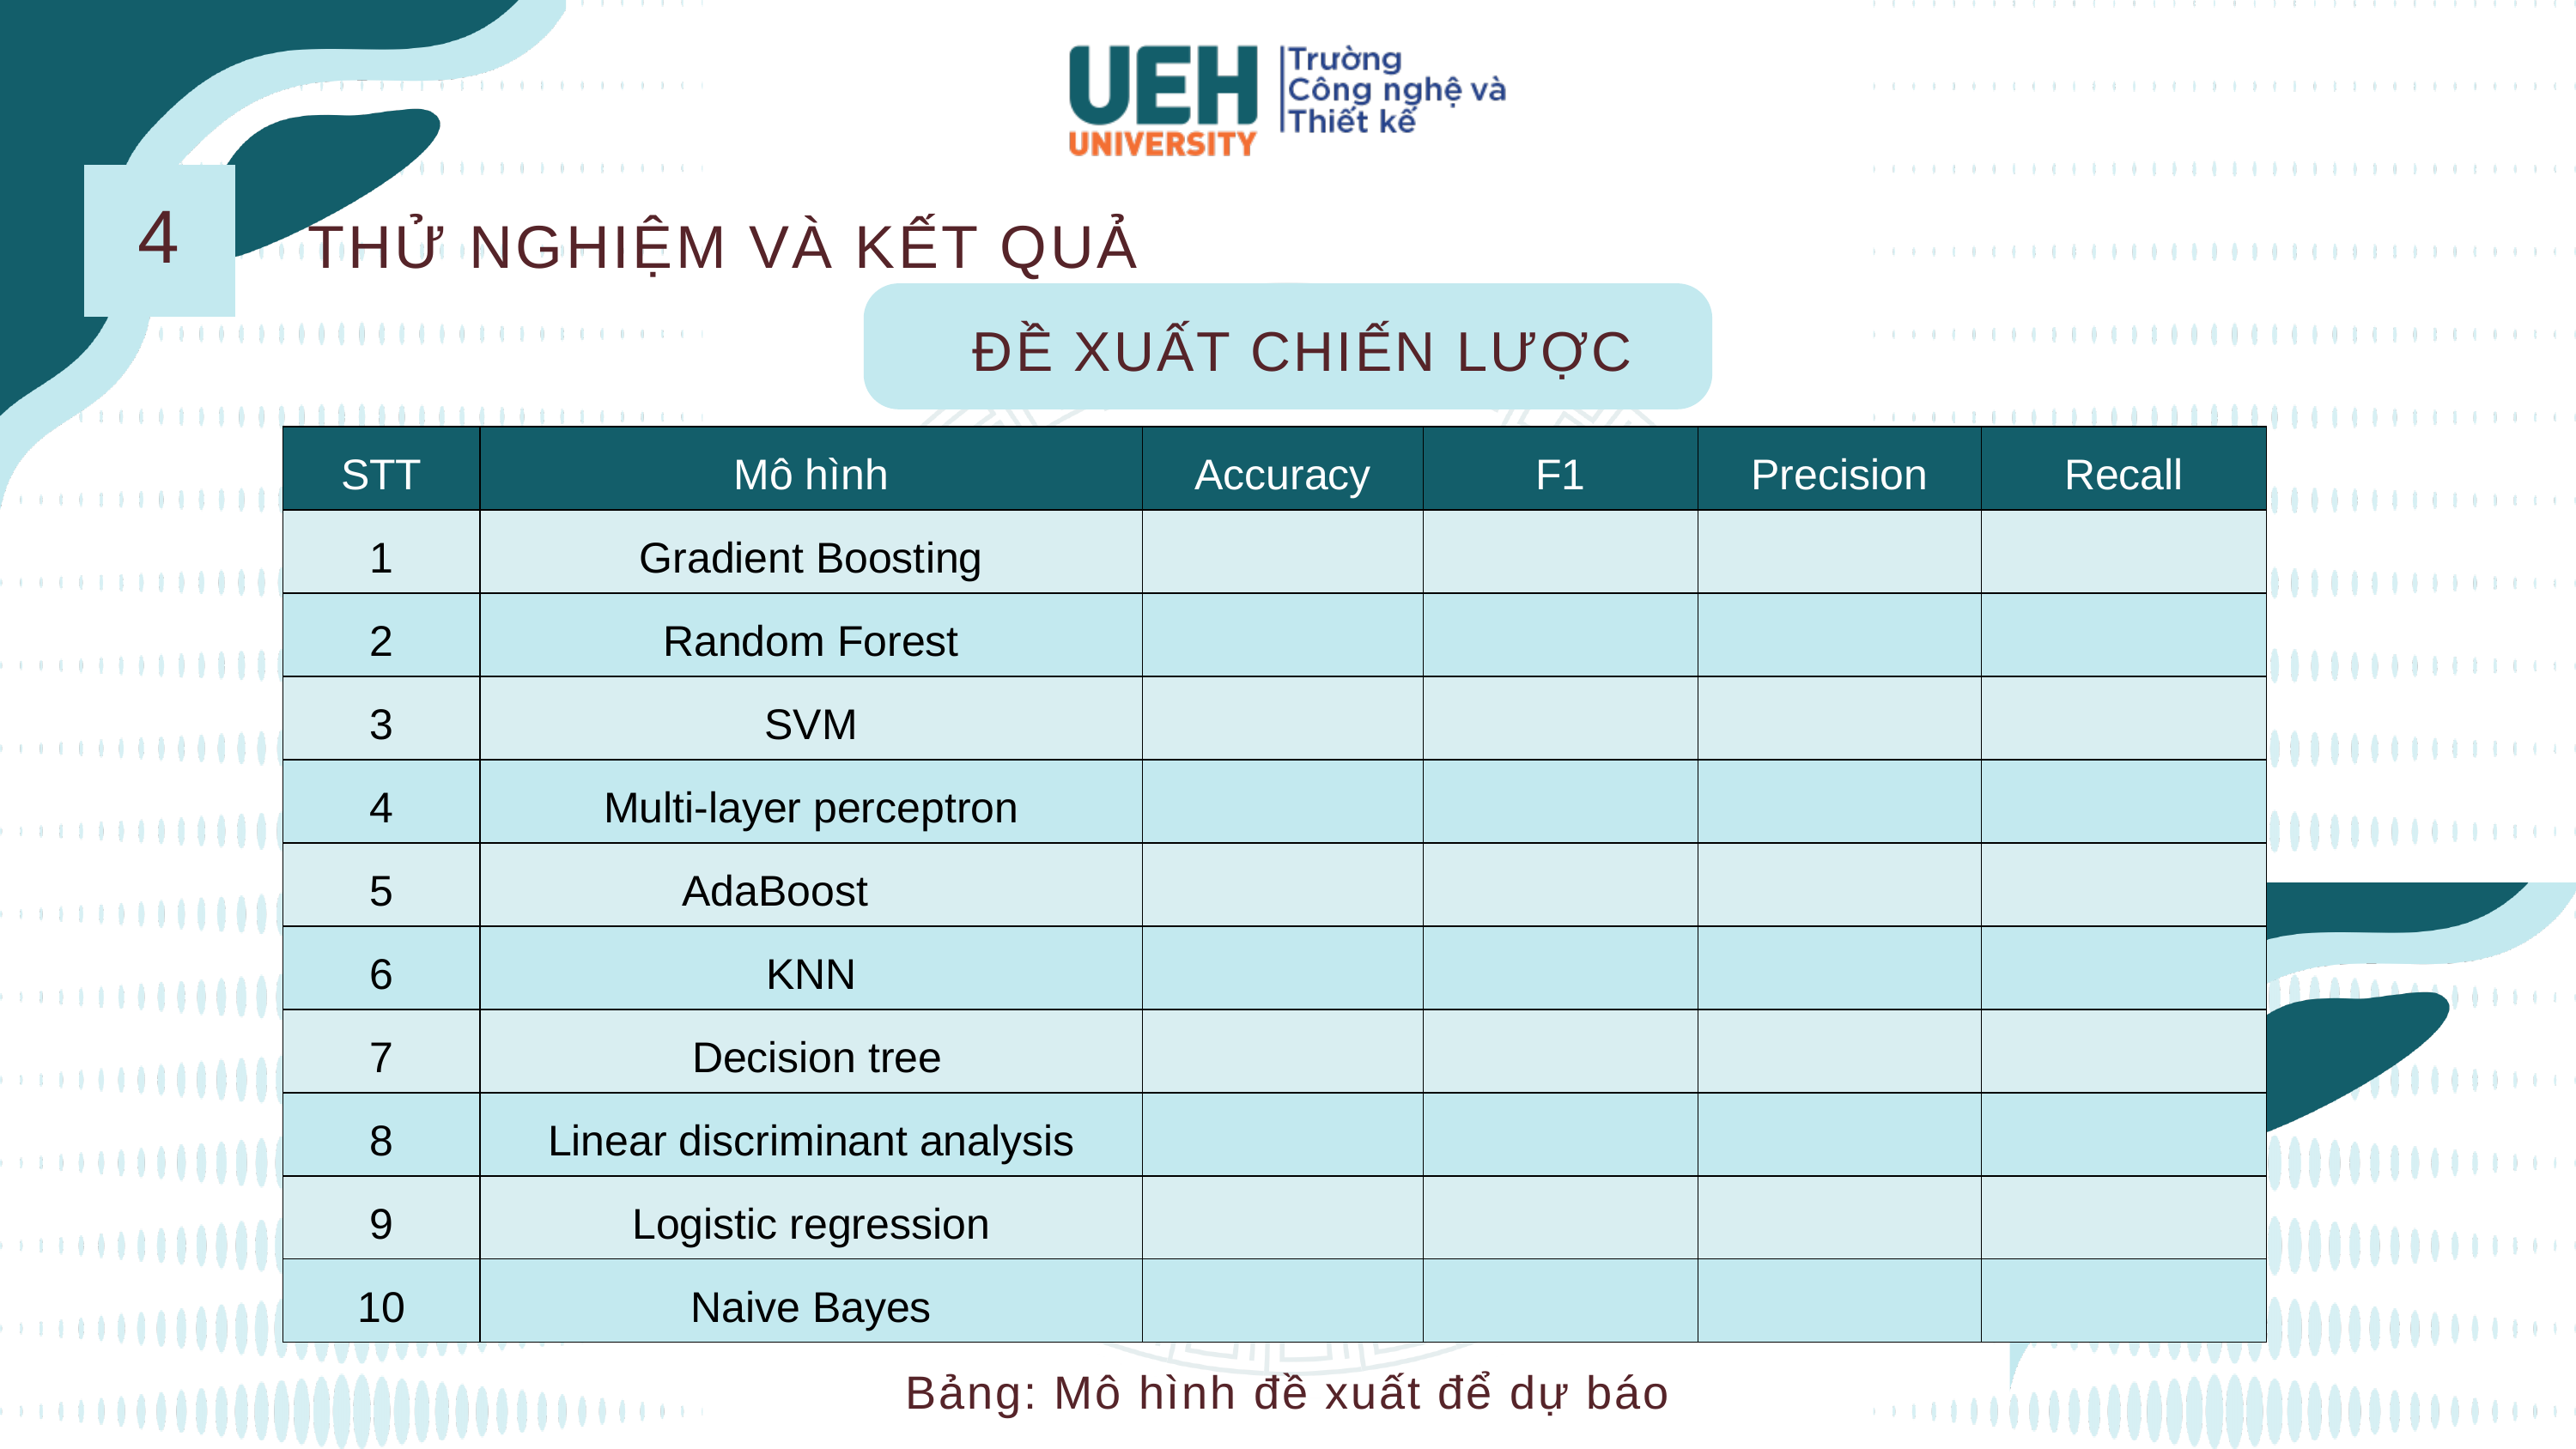

THỬ NGHIỆM VÀ KẾT QUẢ
4

ĐỀ XUẤT CHIẾN LƯỢC

| STT | Mô hình | Accuracy | F1 | Precision | Recall |
| --- | --- | --- | --- | --- | --- |
| 1 | Gradient Boosting |  |  |  |  |
| 2 | Random Forest |  |  |  |  |
| 3 | SVM |  |  |  |  |
| 4 | Multi-layer perceptron |  |  |  |  |
| 5 | AdaBoost |  |  |  |  |
| 6 | KNN |  |  |  |  |
| 7 | Decision tree |  |  |  |  |
| 8 | Linear discriminant analysis |  |  |  |  |
| 9 | Logistic regression |  |  |  |  |
| 10 | Naive Bayes |  |  |  |  |

Bảng: Mô hình đề xuất để dự báo